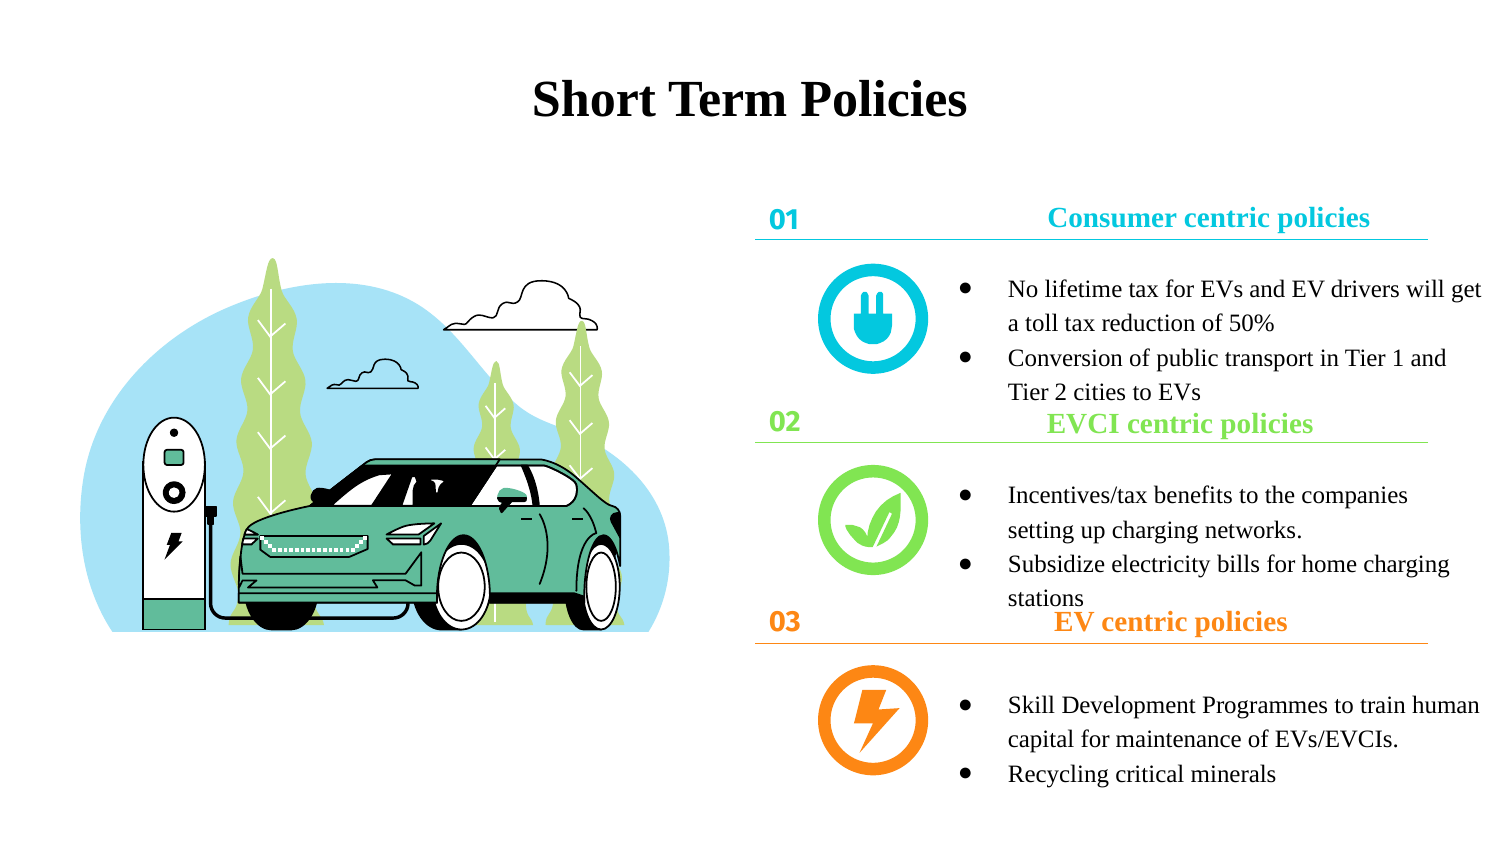

Short Term Policies
Consumer centric policies
01
No lifetime tax for EVs and EV drivers will get a toll tax reduction of 50%
Conversion of public transport in Tier 1 and Tier 2 cities to EVs

02
EVCI centric policies
Incentives/tax benefits to the companies setting up charging networks.
Subsidize electricity bills for home charging stations

03
EV centric policies

Skill Development Programmes to train human capital for maintenance of EVs/EVCIs.
Recycling critical minerals